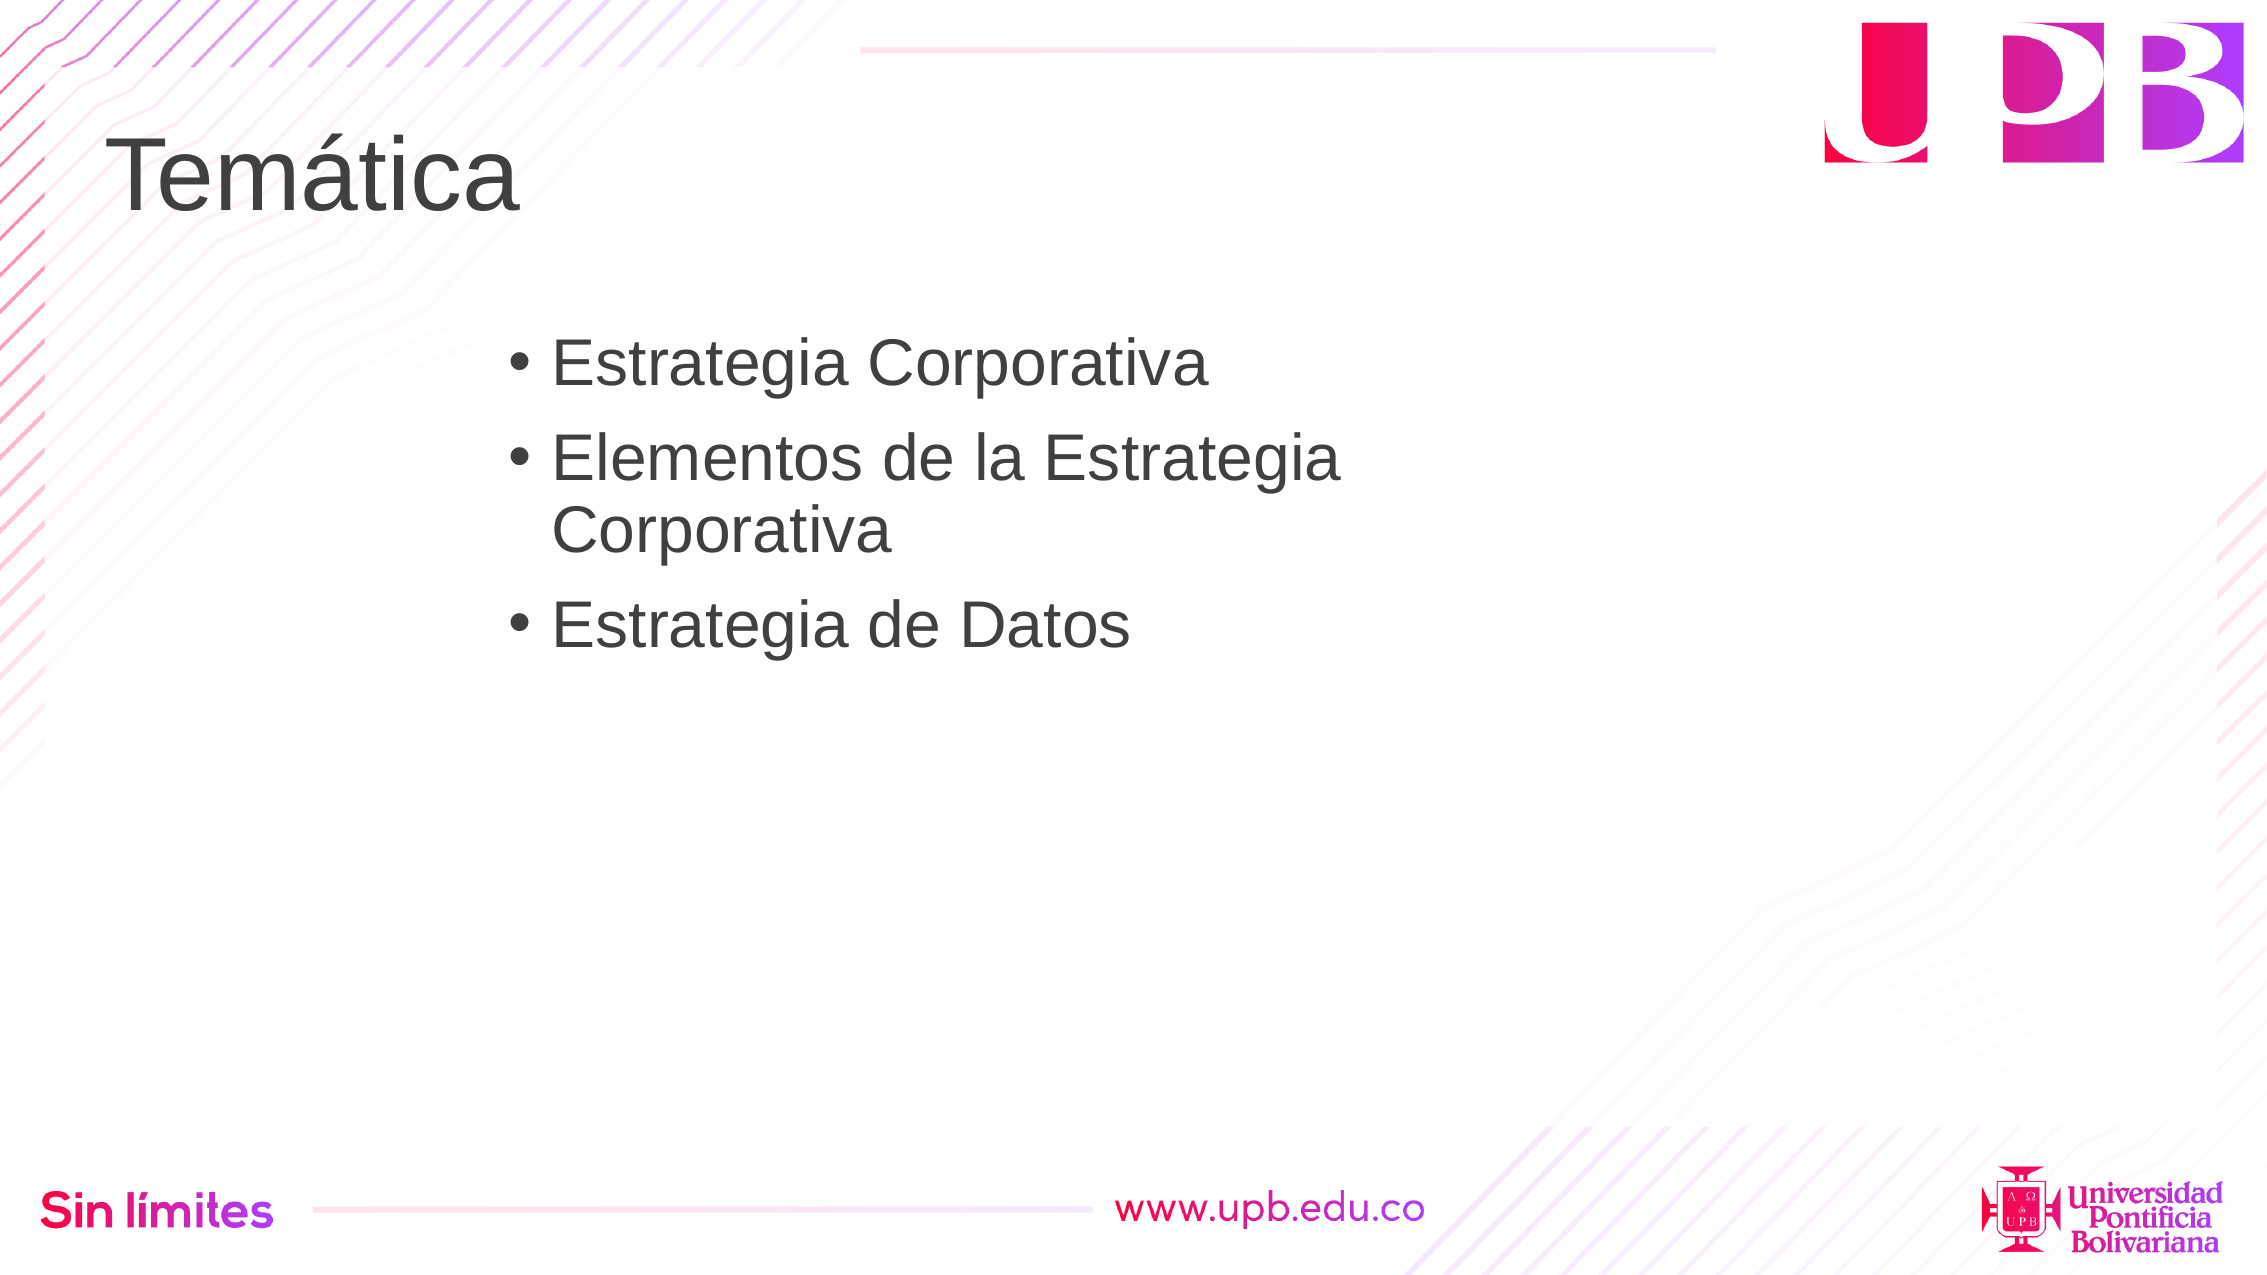

# Temática
Estrategia Corporativa
Elementos de la Estrategia Corporativa
Estrategia de Datos